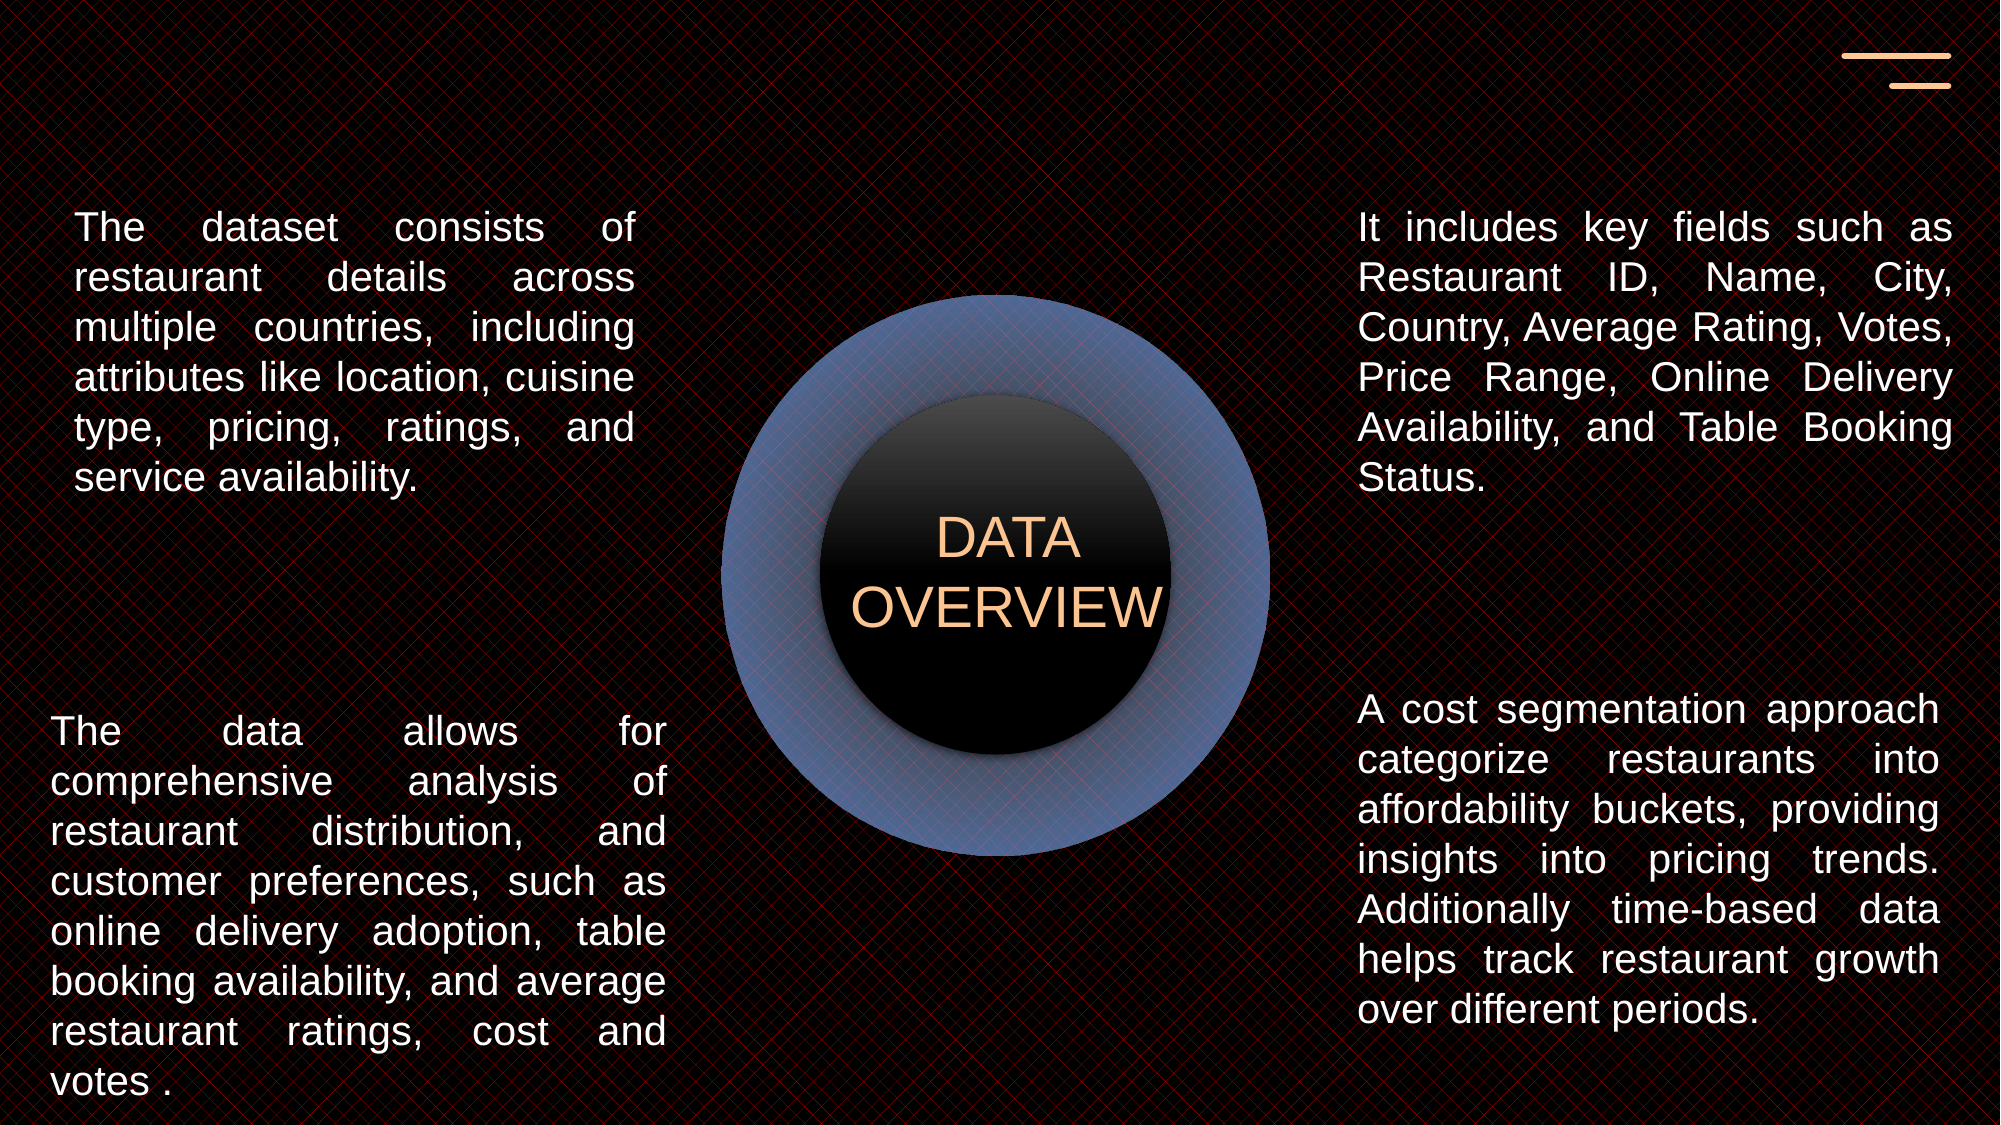

The dataset consists of restaurant details across multiple countries, including attributes like location, cuisine type, pricing, ratings, and service availability.
It includes key fields such as Restaurant ID, Name, City, Country, Average Rating, Votes, Price Range, Online Delivery Availability, and Table Booking Status.
DATA OVERVIEW
A cost segmentation approach categorize restaurants into affordability buckets, providing insights into pricing trends. Additionally time-based data helps track restaurant growth over different periods.
The data allows for comprehensive analysis of restaurant distribution, and customer preferences, such as online delivery adoption, table booking availability, and average restaurant ratings, cost and votes .